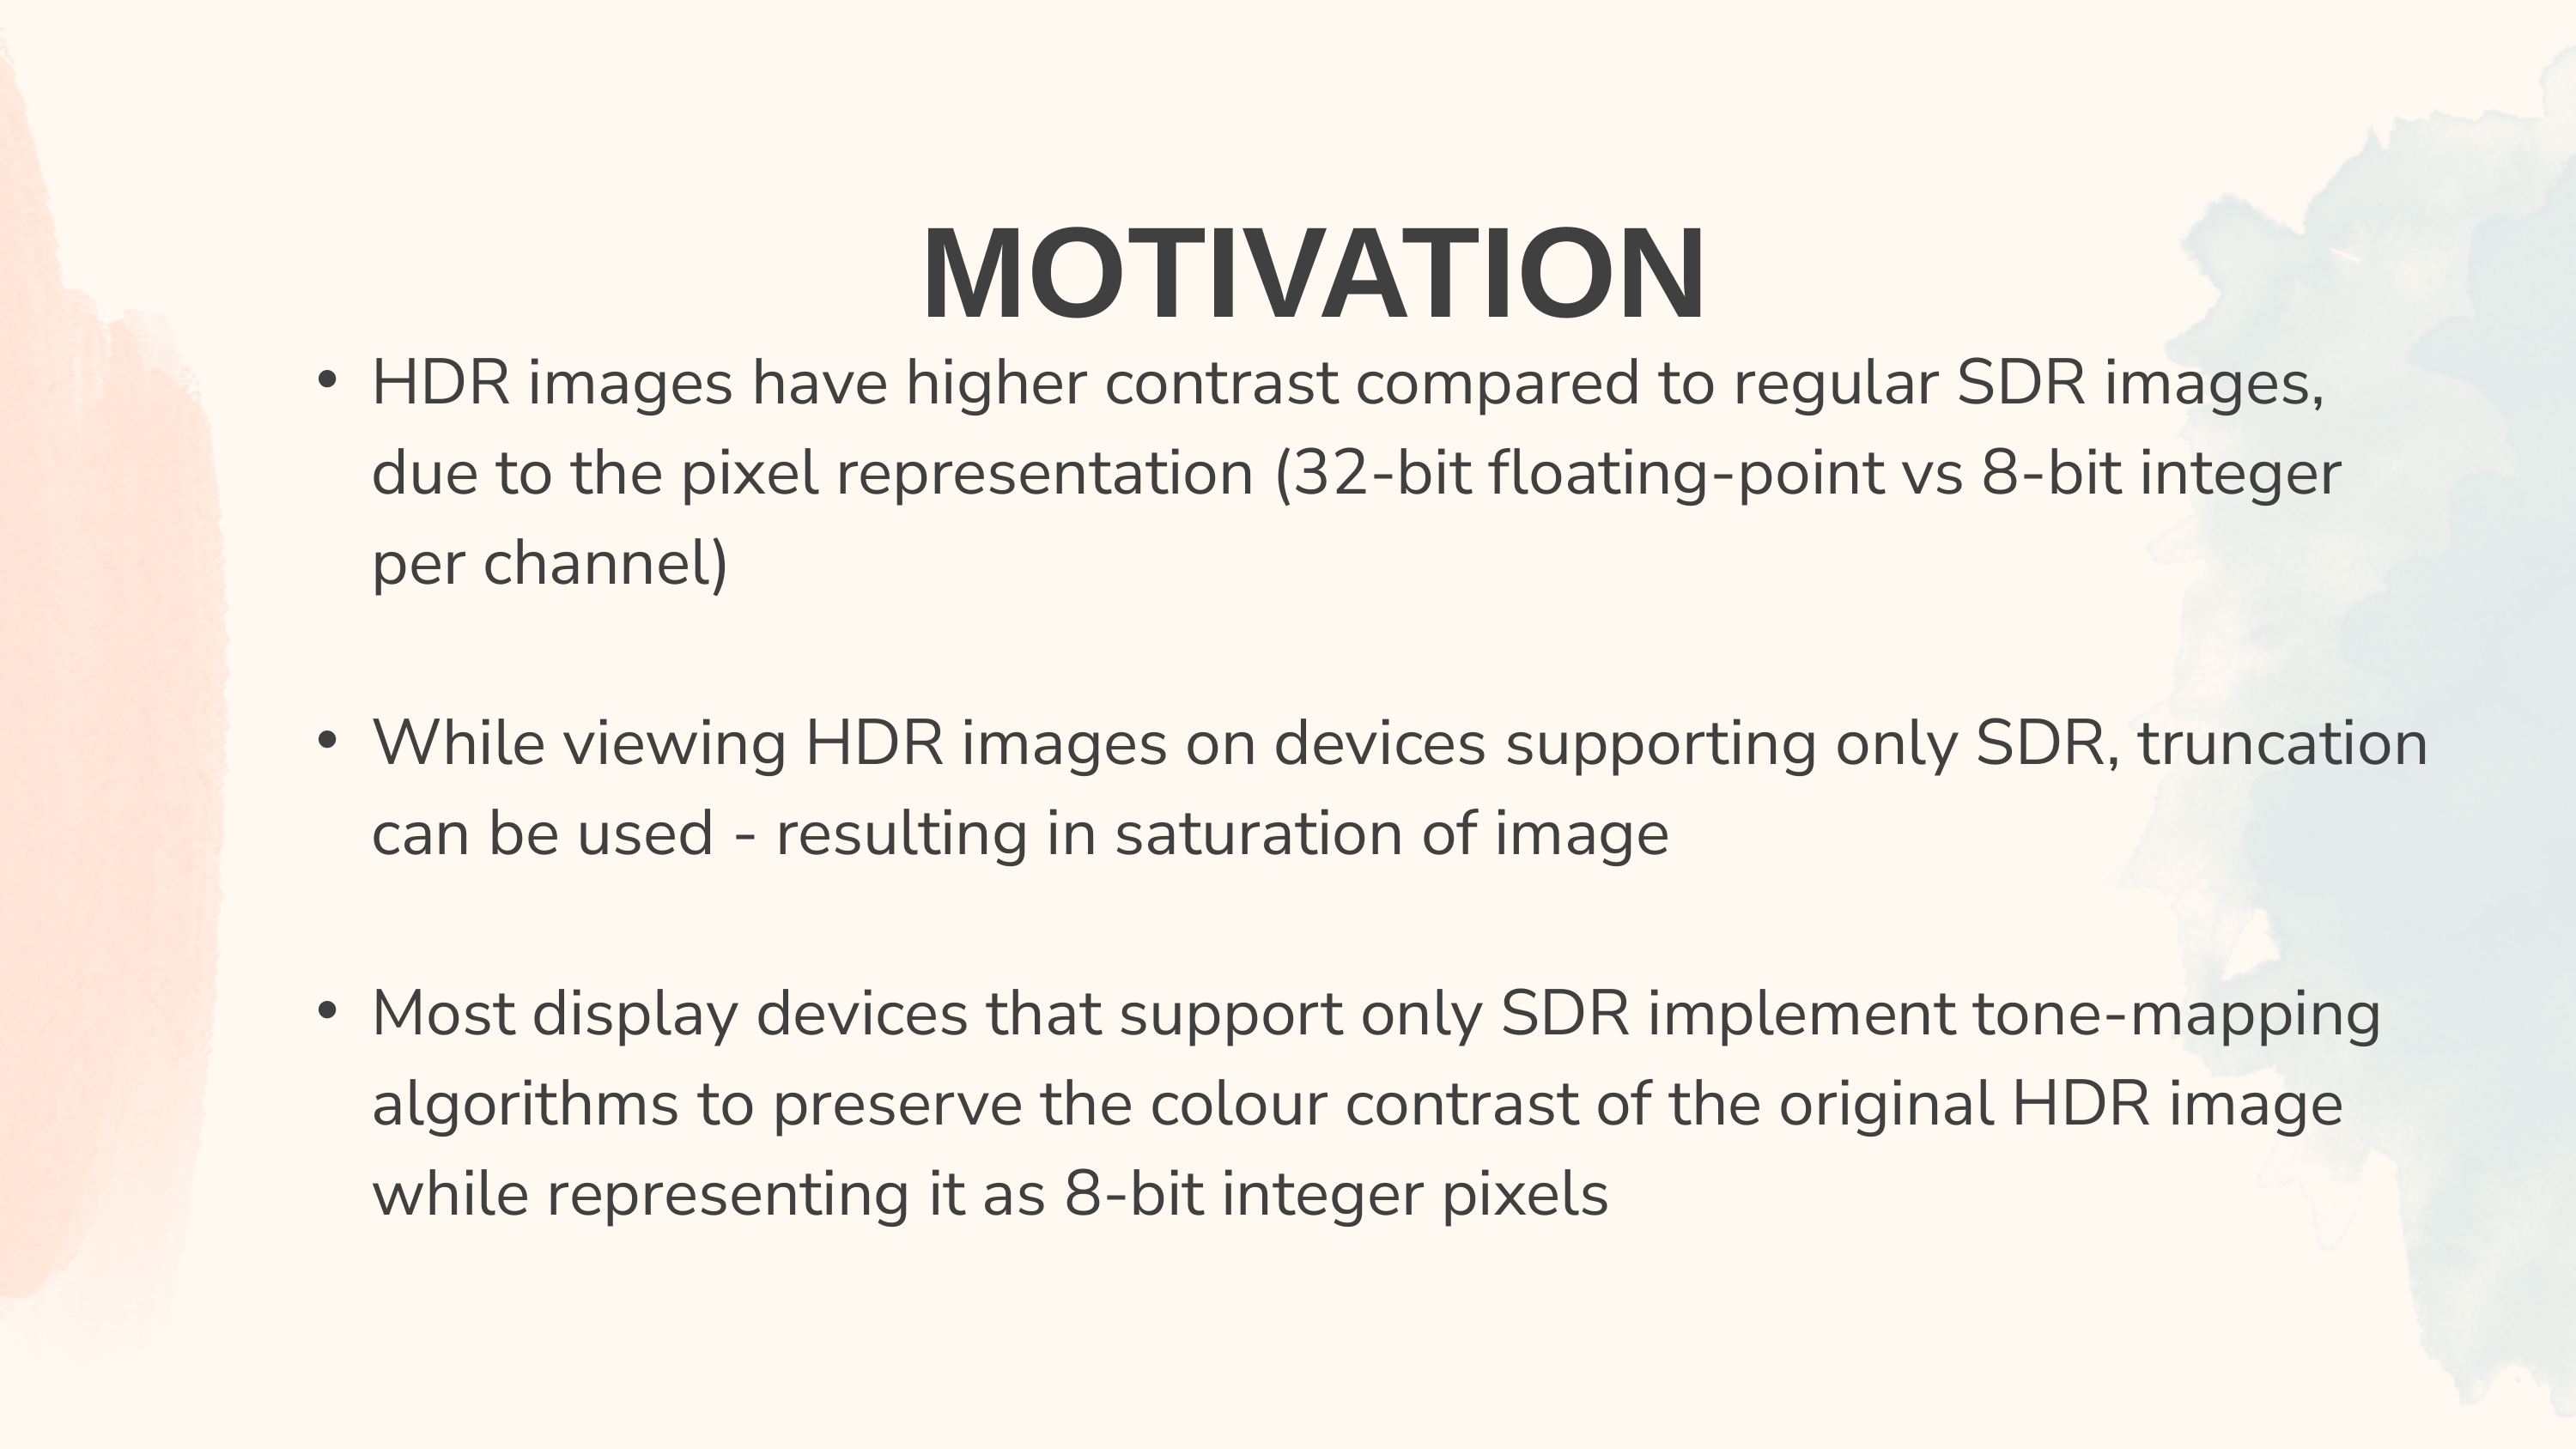

MOTIVATION
HDR images have higher contrast compared to regular SDR images, due to the pixel representation (32-bit floating-point vs 8-bit integer per channel)

While viewing HDR images on devices supporting only SDR, truncation can be used - resulting in saturation of image

Most display devices that support only SDR implement tone-mapping algorithms to preserve the colour contrast of the original HDR image while representing it as 8-bit integer pixels